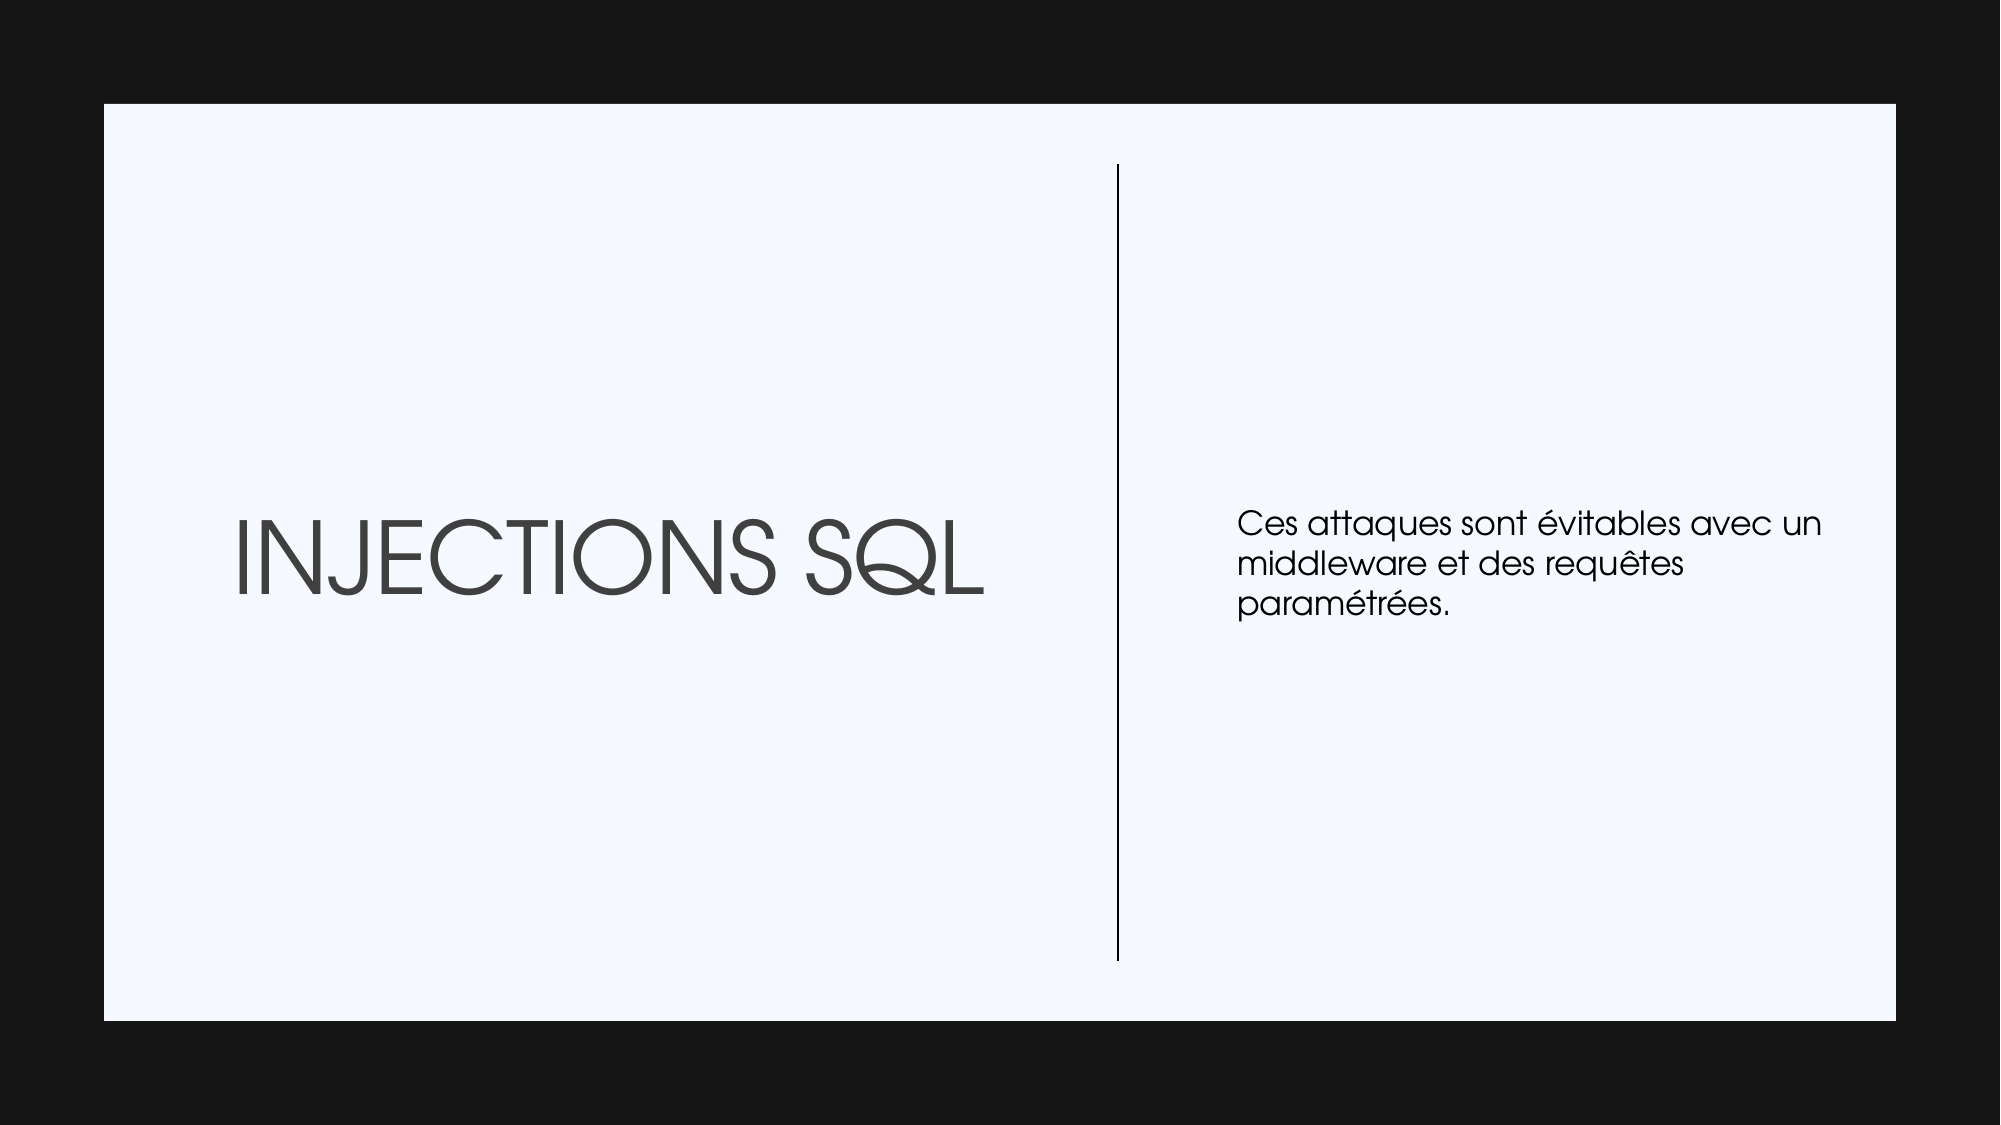

Ces attaques sont évitables avec un middleware et des requêtes paramétrées.
# injections sql